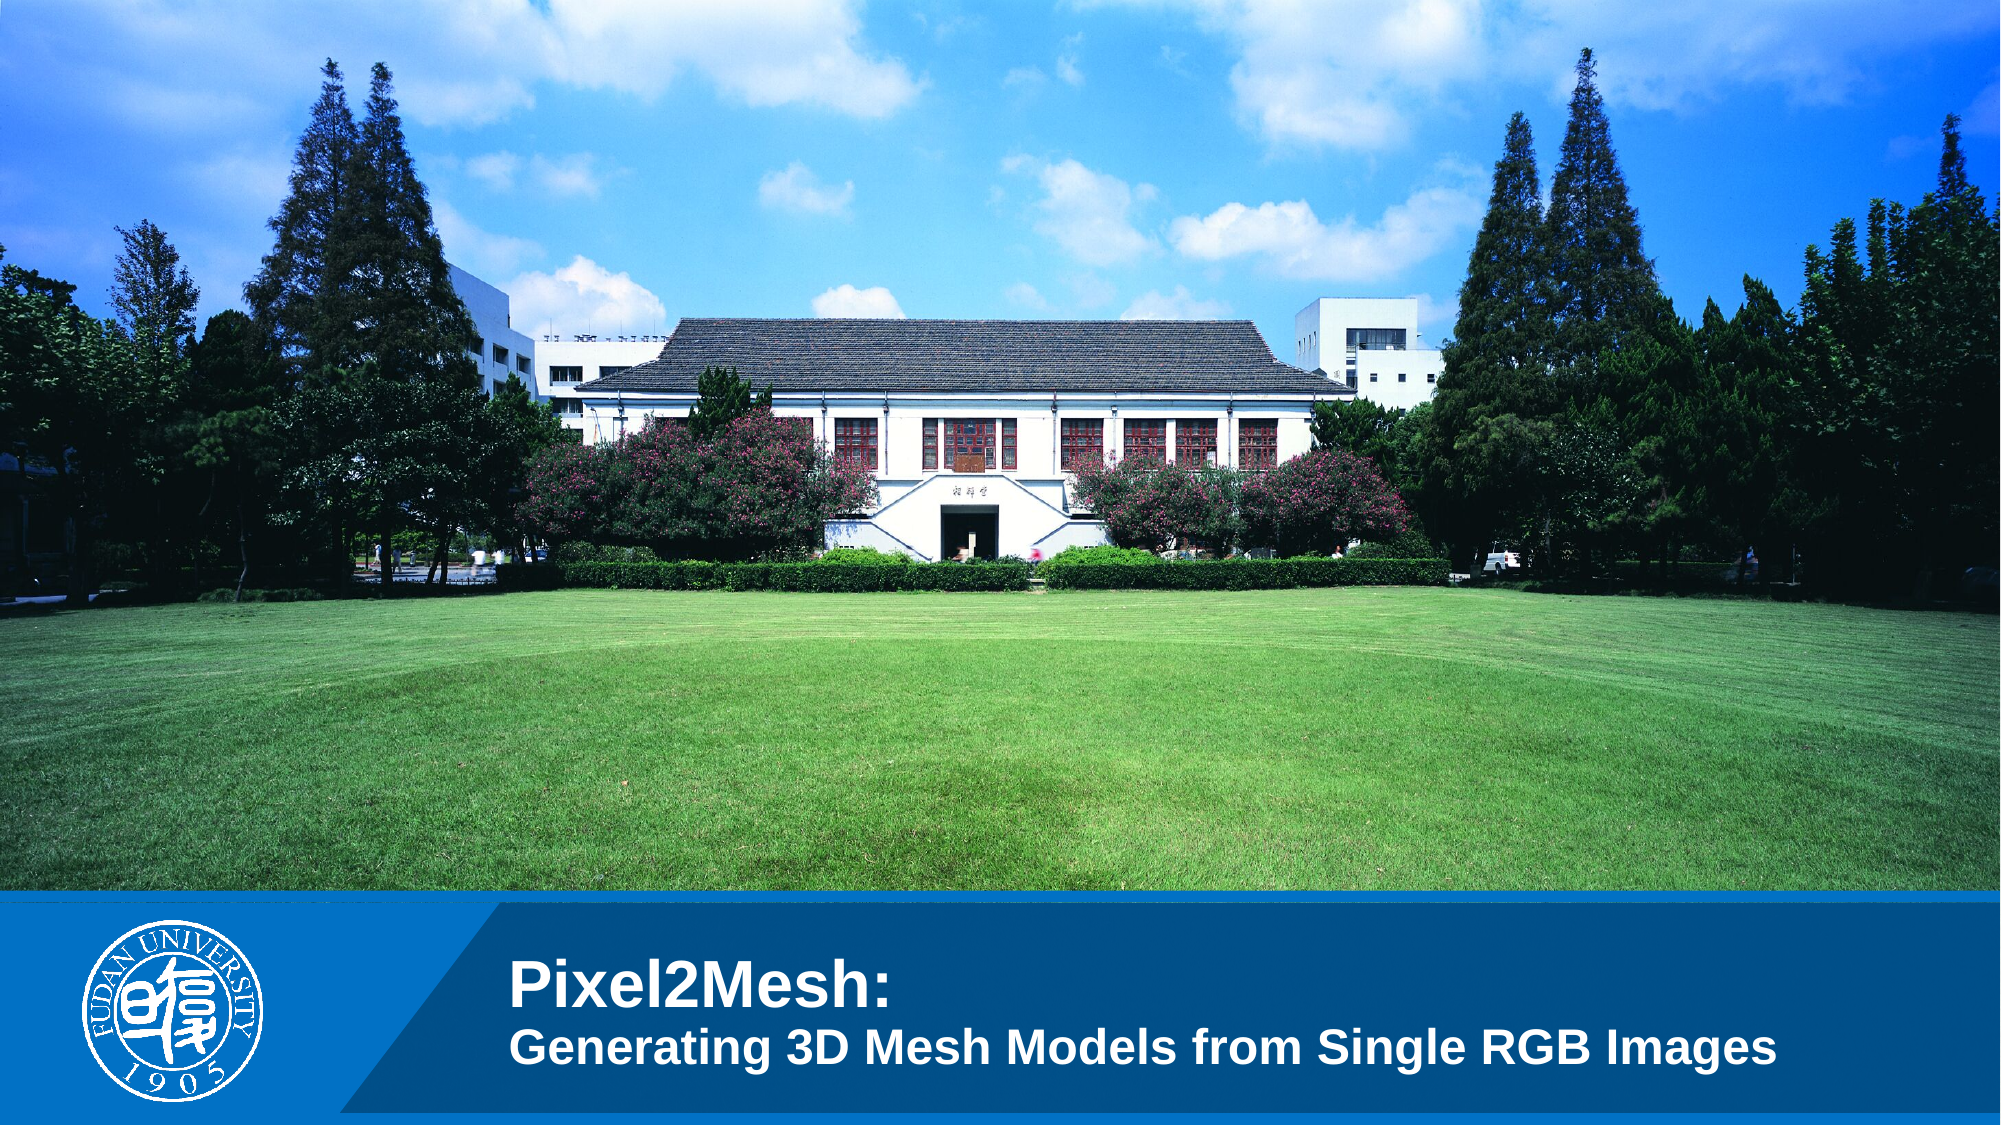

# Pixel2Mesh: Generating 3D Mesh Models from Single RGB Images